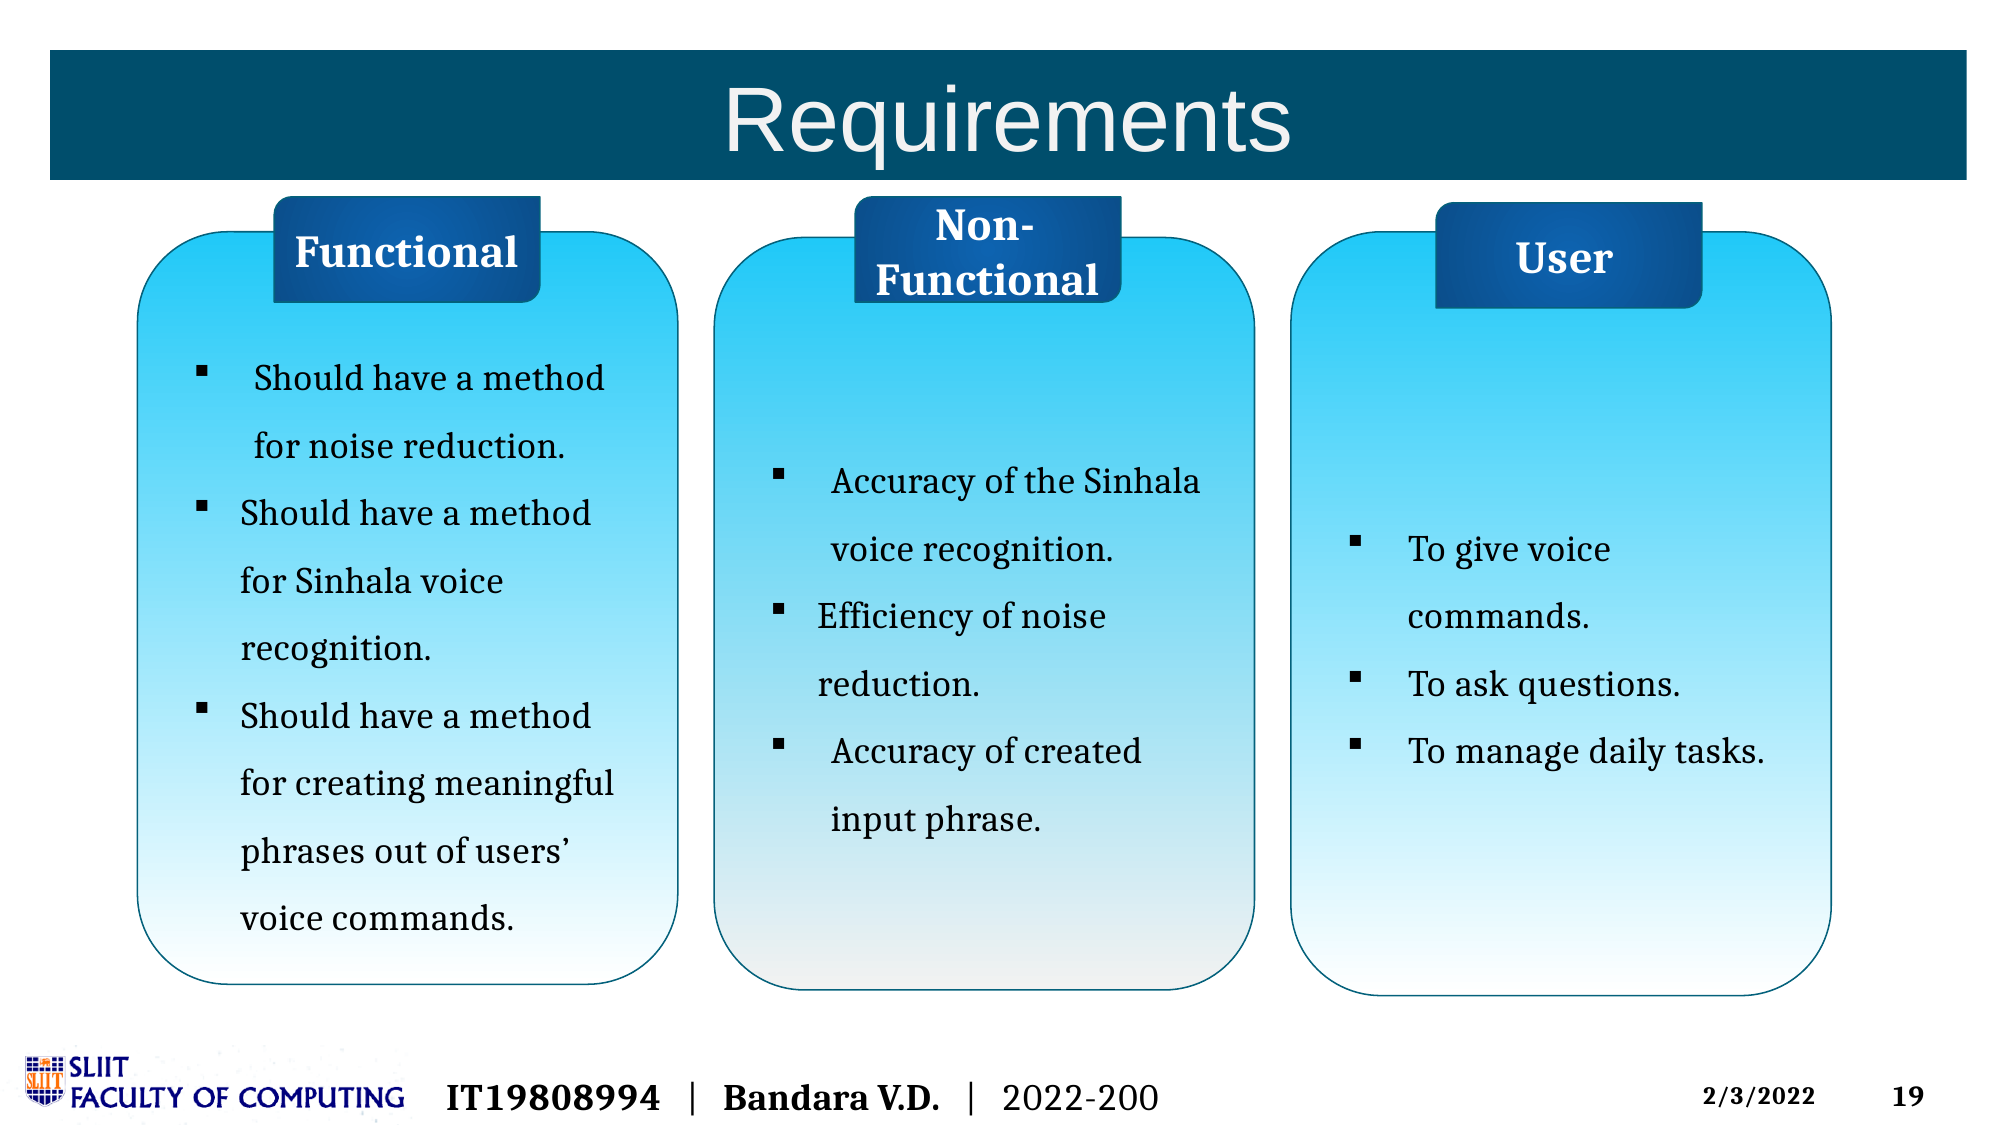

# Requirements

Functional
      Non- Functional
      User

Should have a method for noise reduction.
Should have a method for Sinhala voice recognition.
Should have a method for creating meaningful phrases out of users’ voice commands.

To give voice commands.
To ask questions.
To manage daily tasks.

Accuracy of the Sinhala voice recognition.
Efficiency of noise   reduction.
Accuracy of created input phrase.
IT19808994   |   Bandara V.D.   |   2022-200